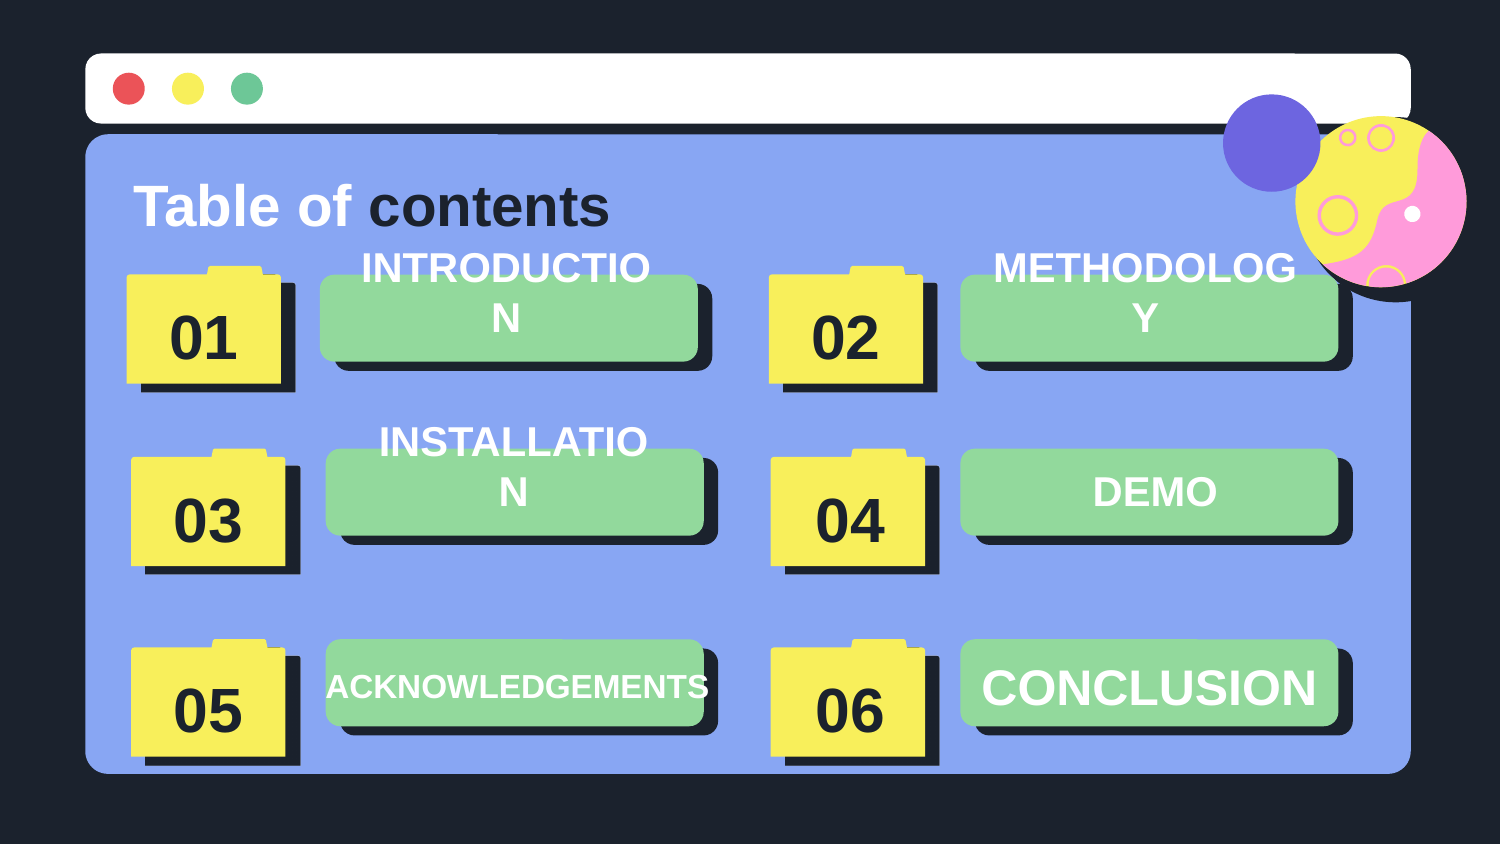

Table of contents

01
02
# INTRODUCTION
METHODOLOGY

DEMO
INSTALLATION
04
03

ACKNOWLEDGEMENTS
06
05
CONCLUSION